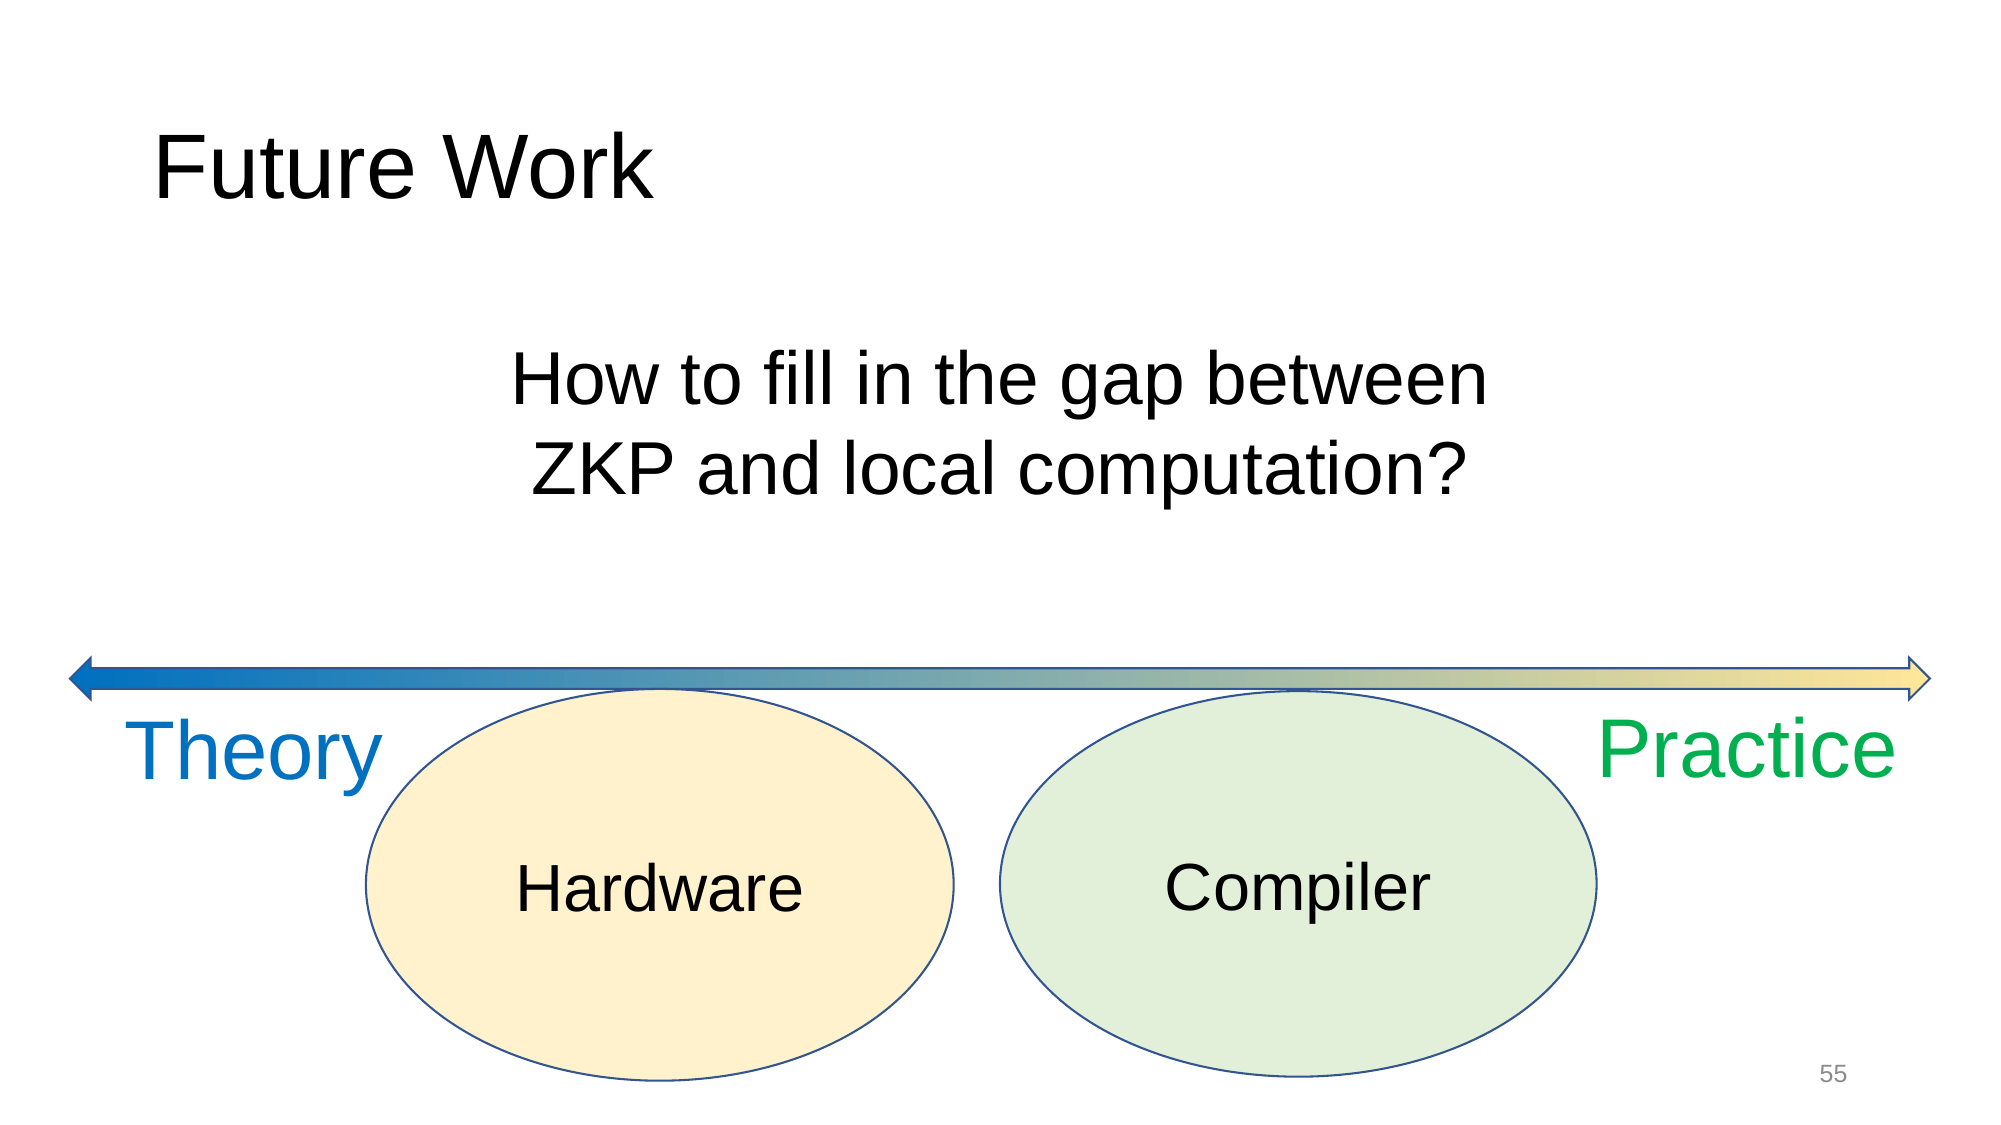

# Future Work
How to fill in the gap between ZKP and local computation?

Practice
Theory
Hardware
Compiler
55